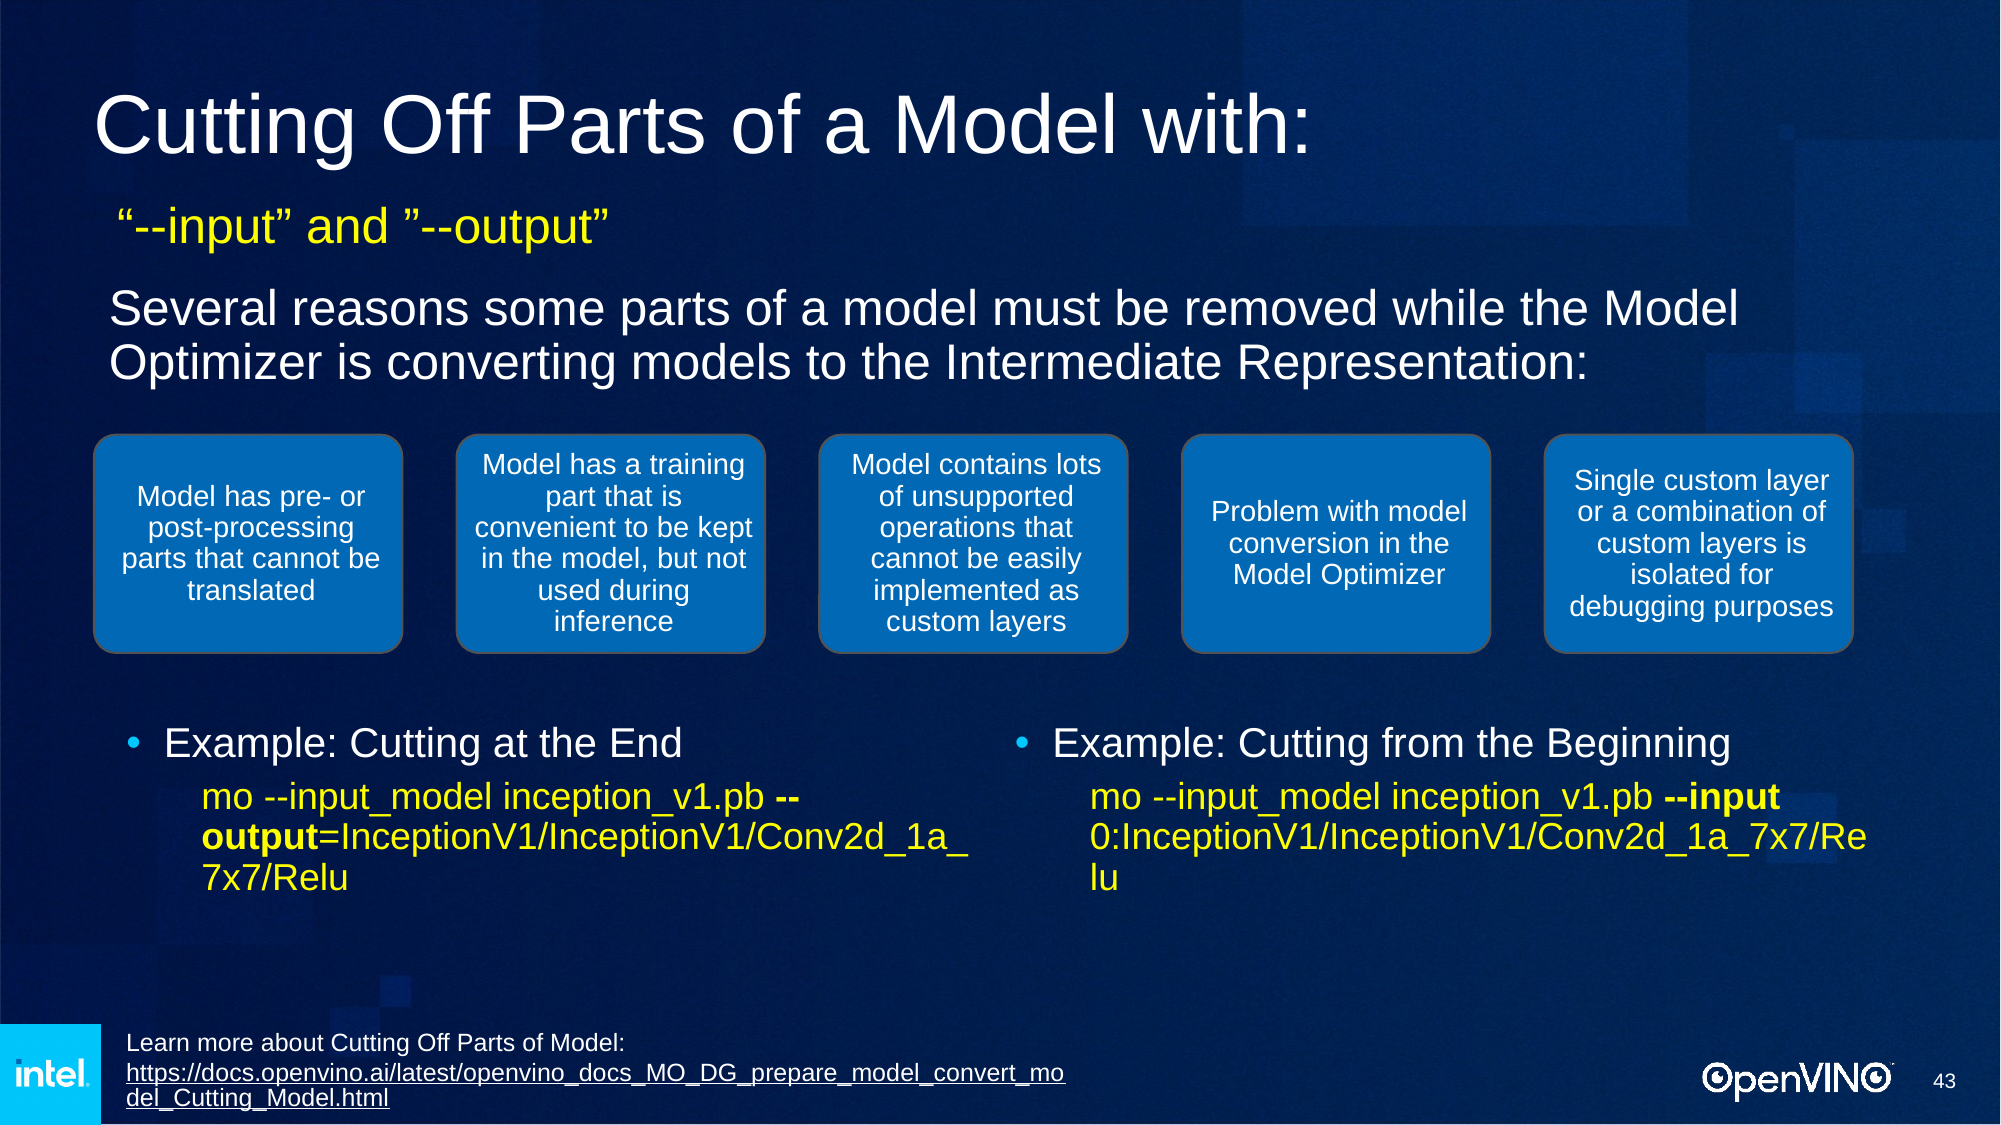

# Cutting Off Parts of a Model with: “--input” and ”--output”
Several reasons some parts of a model must be removed while the Model Optimizer is converting models to the Intermediate Representation:
Model has pre- or post-processing parts that cannot be translated
Model has a training part that is convenient to be kept in the model, but not used during inference
Model contains lots of unsupported operations that cannot be easily implemented as custom layers
Problem with model conversion in the Model Optimizer
Single custom layer or a combination of custom layers is isolated for debugging purposes
Example: Cutting at the End
mo --input_model inception_v1.pb --output=InceptionV1/InceptionV1/Conv2d_1a_7x7/Relu
Example: Cutting from the Beginning
mo --input_model inception_v1.pb --input 0:InceptionV1/InceptionV1/Conv2d_1a_7x7/Relu
Learn more about Cutting Off Parts of Model:
https://docs.openvino.ai/latest/openvino_docs_MO_DG_prepare_model_convert_model_Cutting_Model.html